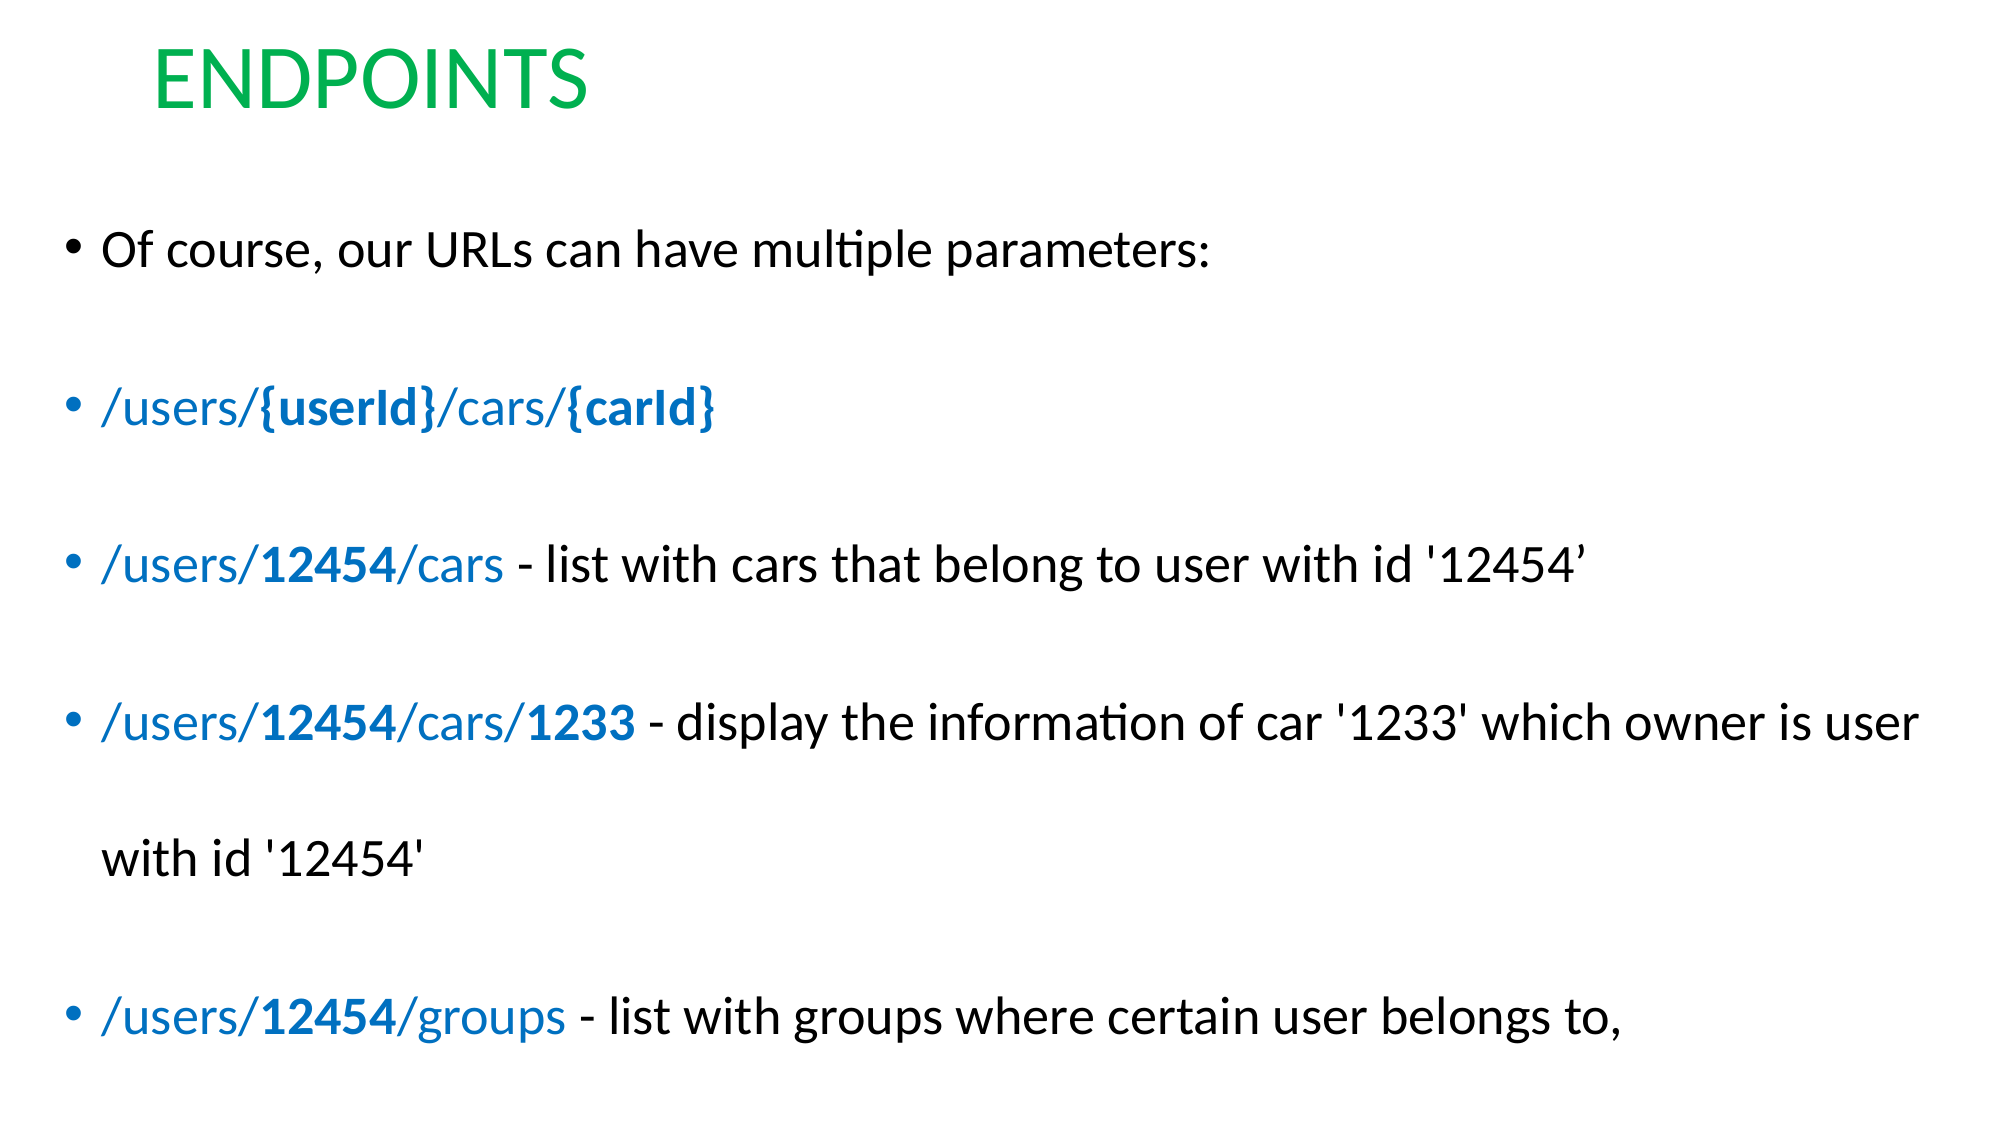

# ENDPOINTS
Of course, our URLs can have multiple parameters:
/users/{userId}/cars/{carId}
/users/12454/cars - list with cars that belong to user with id '12454’
/users/12454/cars/1233 - display the information of car '1233' which owner is user with id '12454'
/users/12454/groups - list with groups where certain user belongs to,